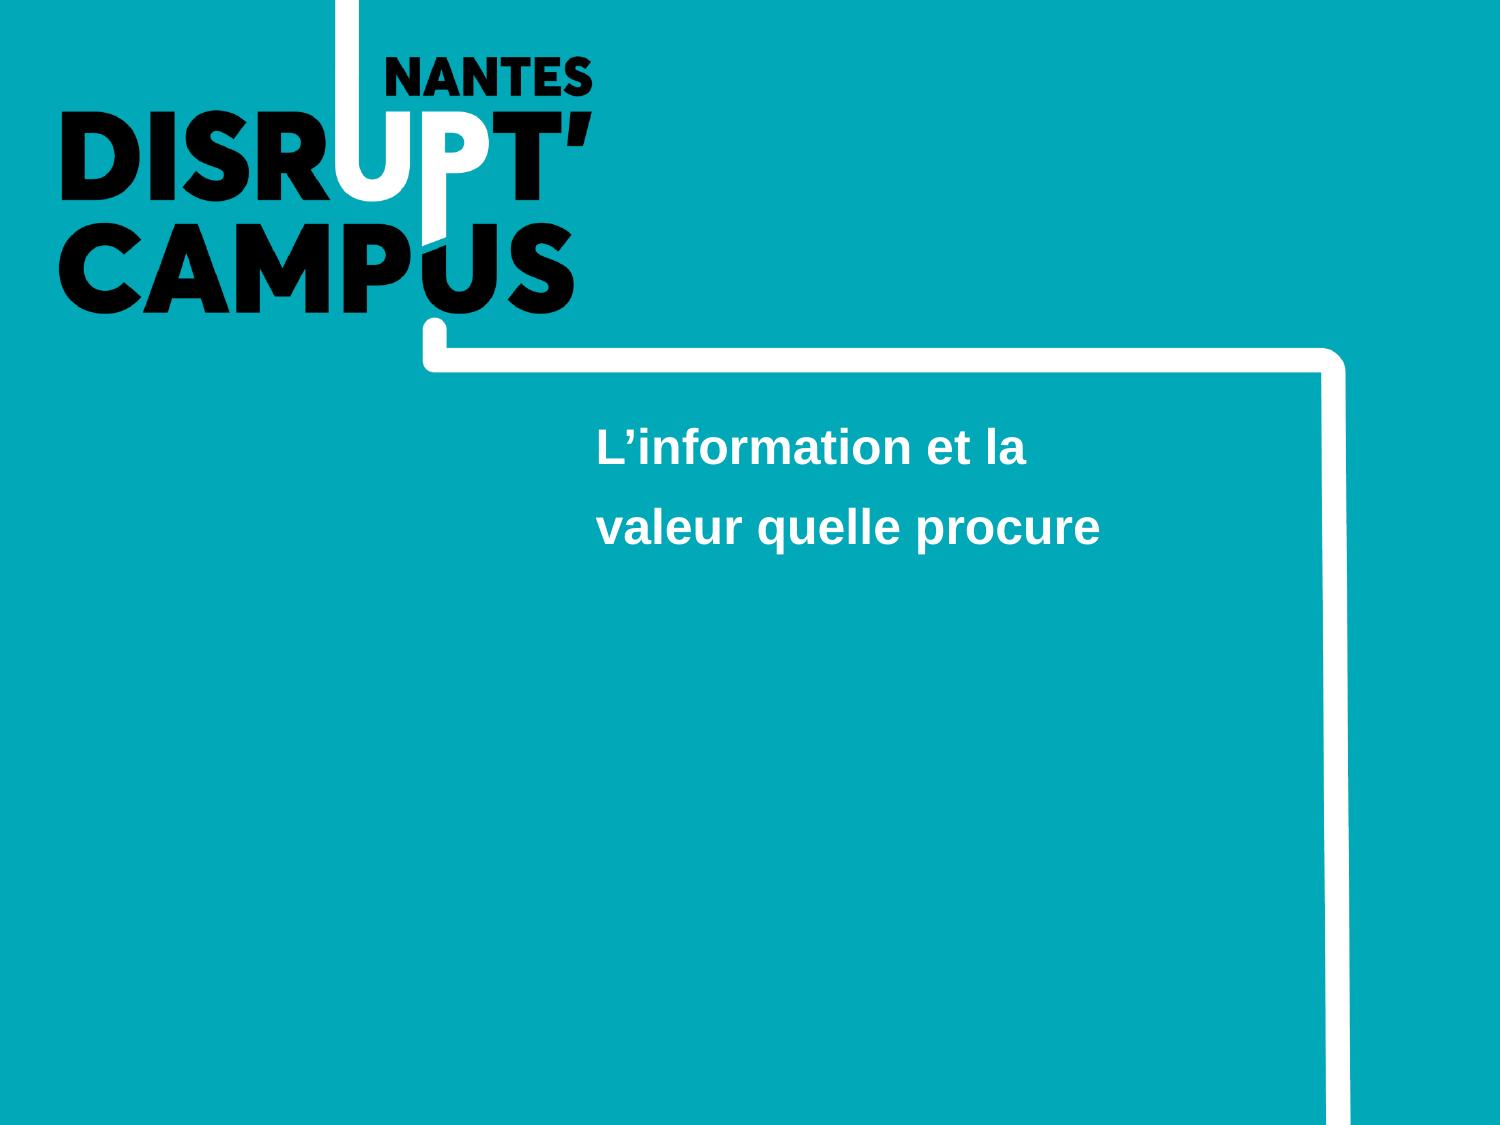

# L’information et la valeur quelle procure